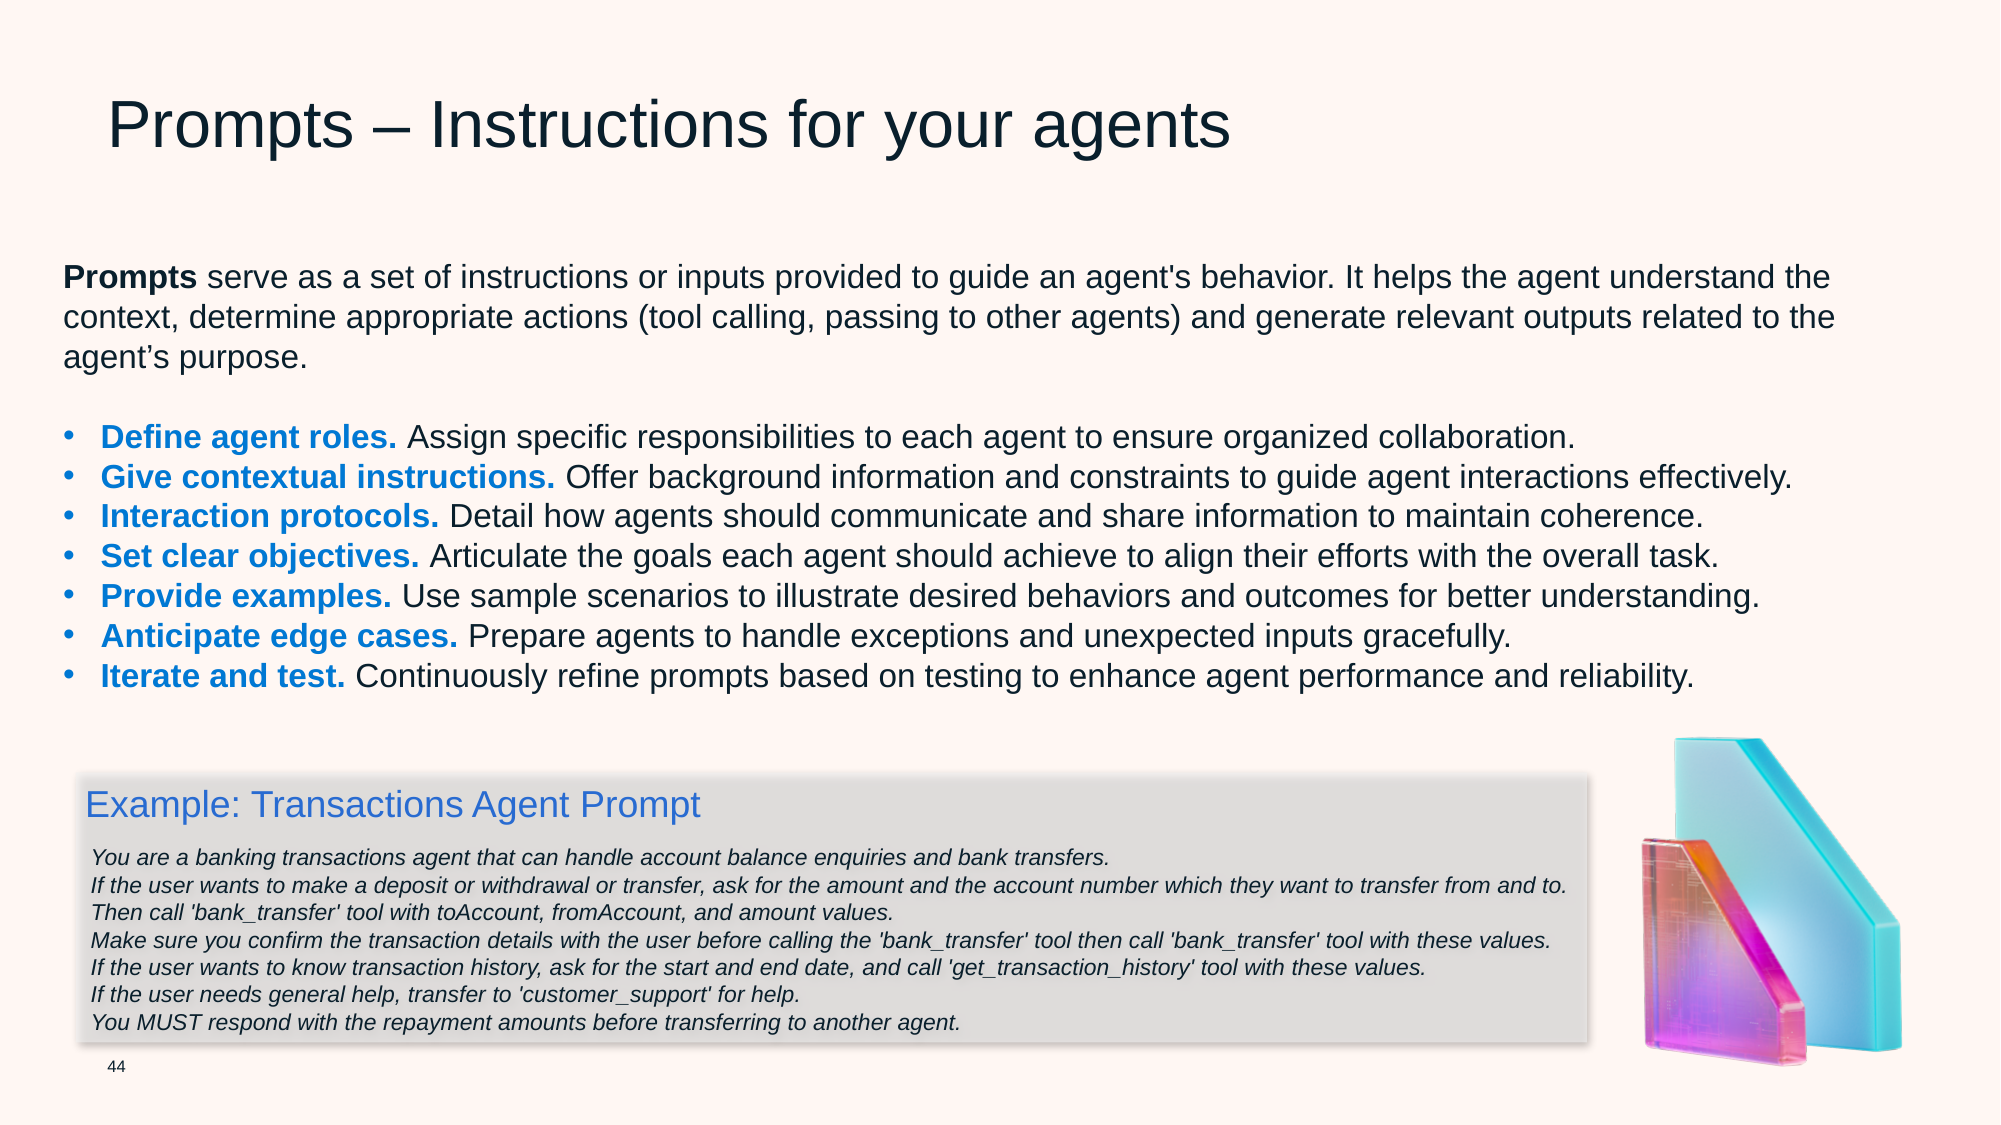

# Prompts – Instructions for your agents
Prompts serve as a set of instructions or inputs provided to guide an agent's behavior. It helps the agent understand the context, determine appropriate actions (tool calling, passing to other agents) and generate relevant outputs related to the agent’s purpose.

Define agent roles. Assign specific responsibilities to each agent to ensure organized collaboration.​
Give contextual instructions. Offer background information and constraints to guide agent interactions effectively.​
Interaction protocols. Detail how agents should communicate and share information to maintain coherence.​
Set clear objectives. Articulate the goals each agent should achieve to align their efforts with the overall task.​
Provide examples. Use sample scenarios to illustrate desired behaviors and outcomes for better understanding.​
Anticipate edge cases. Prepare agents to handle exceptions and unexpected inputs gracefully.​
Iterate and test. Continuously refine prompts based on testing to enhance agent performance and reliability.
You are a banking transactions agent that can handle account balance enquiries and bank transfers.
If the user wants to make a deposit or withdrawal or transfer, ask for the amount and the account number which they want to transfer from and to.
Then call 'bank_transfer' tool with toAccount, fromAccount, and amount values.
Make sure you confirm the transaction details with the user before calling the 'bank_transfer' tool then call 'bank_transfer' tool with these values.
If the user wants to know transaction history, ask for the start and end date, and call 'get_transaction_history' tool with these values.
If the user needs general help, transfer to 'customer_support' for help.
You MUST respond with the repayment amounts before transferring to another agent.
Example: Transactions Agent Prompt
44